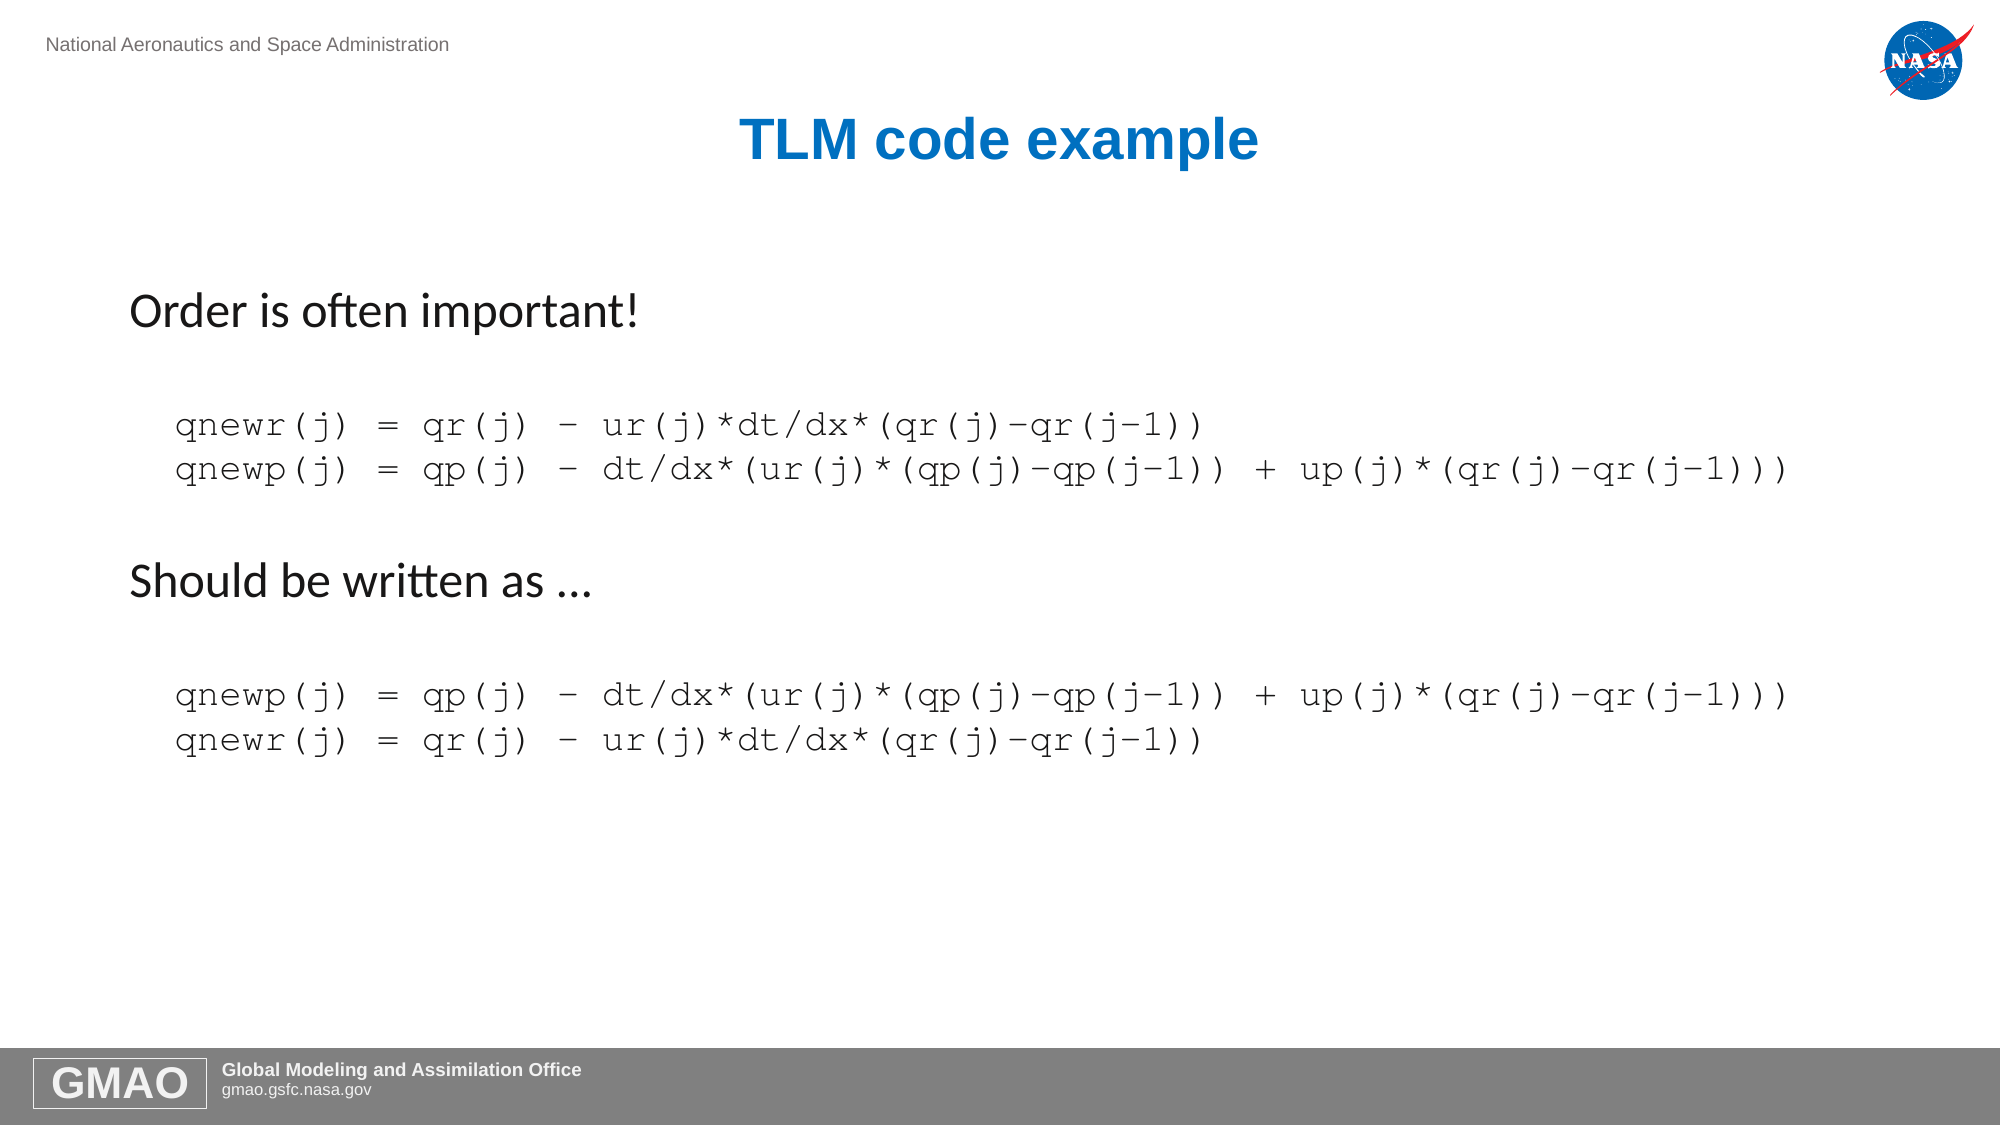

# TLM code example
Order is often important!

  qnewr(j) = qr(j) - ur(j)*dt/dx*(qr(j)-qr(j-1))
  qnewp(j) = qp(j) - dt/dx*(ur(j)*(qp(j)-qp(j-1)) + up(j)*(qr(j)-qr(j-1)))

Should be written as ...

  qnewp(j) = qp(j) - dt/dx*(ur(j)*(qp(j)-qp(j-1)) + up(j)*(qr(j)-qr(j-1)))
  qnewr(j) = qr(j) - ur(j)*dt/dx*(qr(j)-qr(j-1))